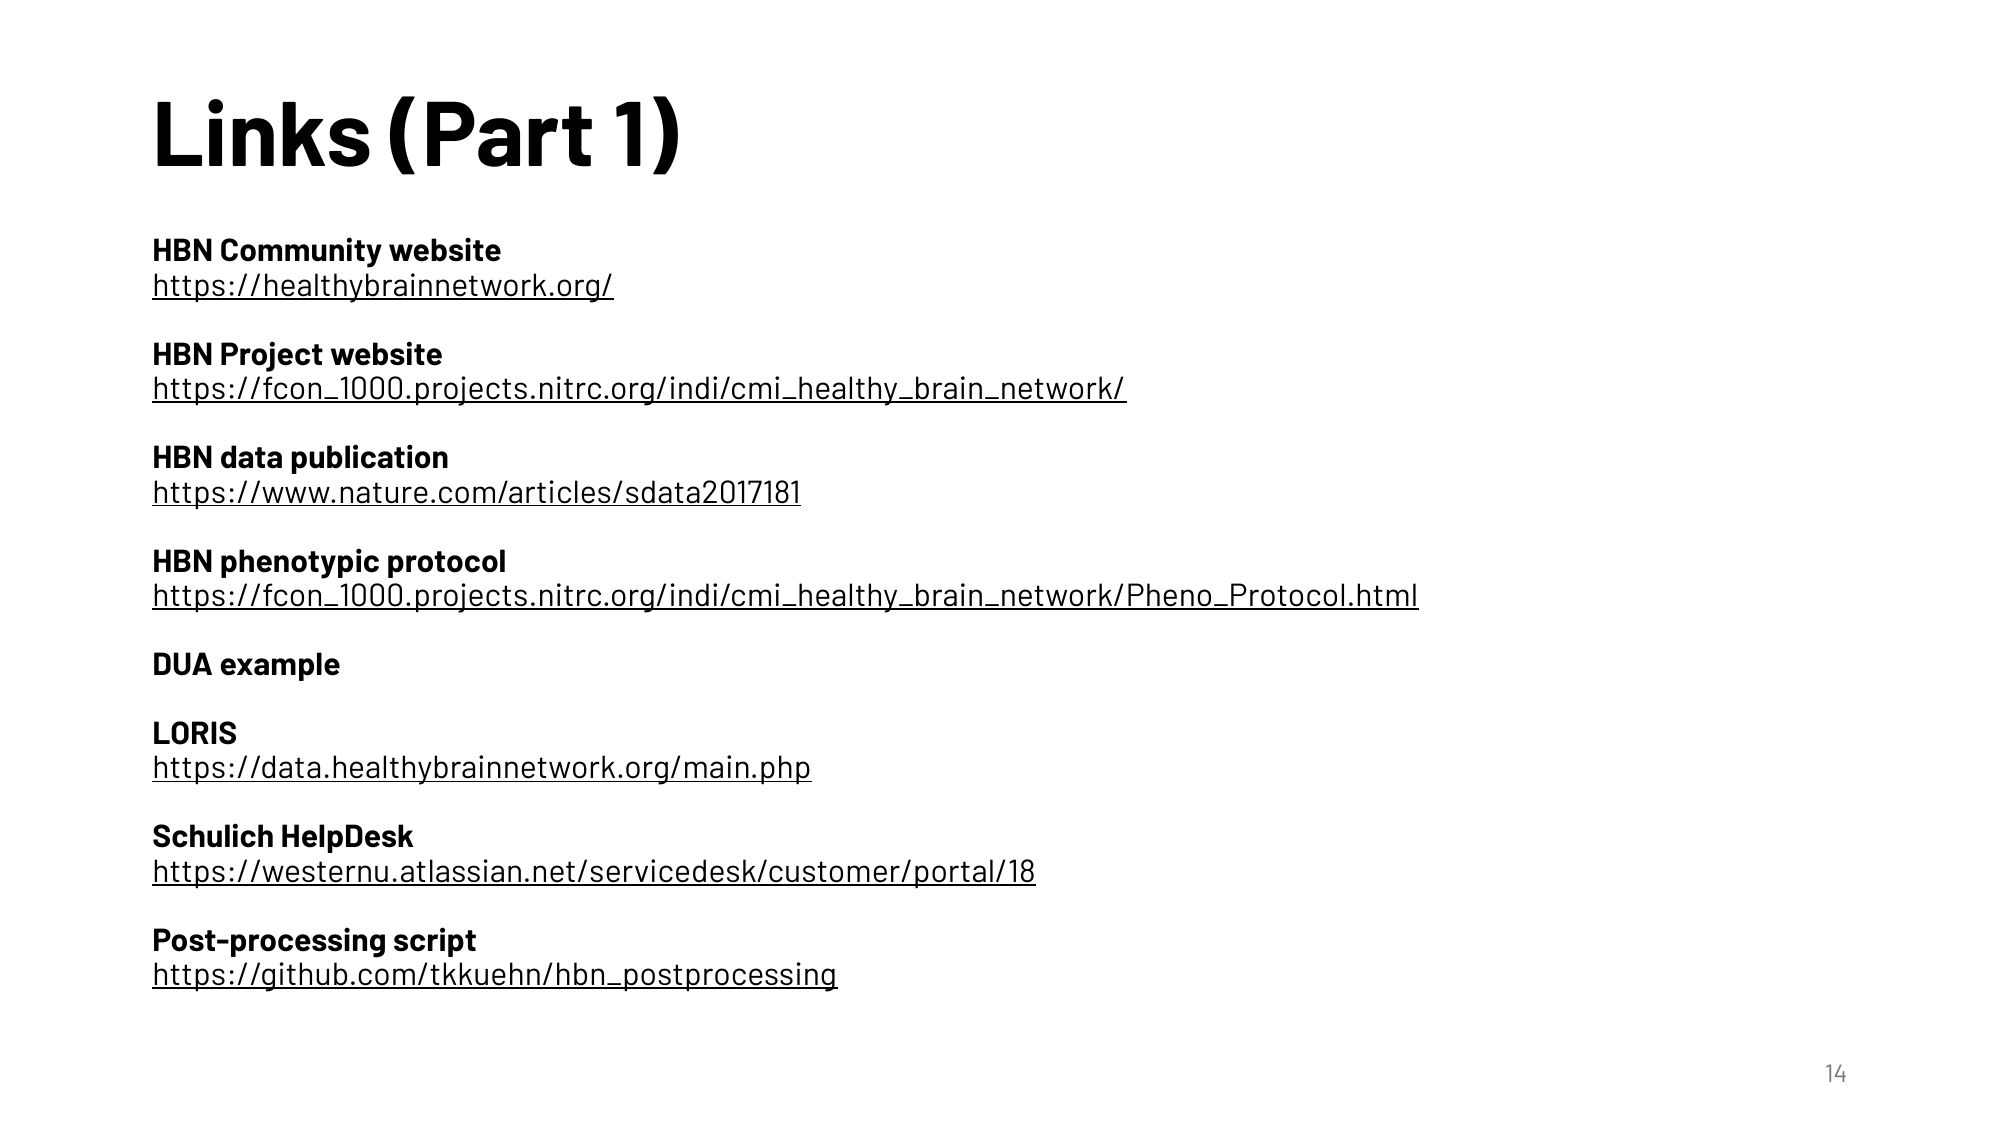

# Links (Part 1)
HBN Community website
https://healthybrainnetwork.org/

HBN Project website
https://fcon_1000.projects.nitrc.org/indi/cmi_healthy_brain_network/

HBN data publication
https://www.nature.com/articles/sdata2017181

HBN phenotypic protocol
https://fcon_1000.projects.nitrc.org/indi/cmi_healthy_brain_network/Pheno_Protocol.html

DUA example

LORIS
https://data.healthybrainnetwork.org/main.php

Schulich HelpDesk
https://westernu.atlassian.net/servicedesk/customer/portal/18

Post-processing script
https://github.com/tkkuehn/hbn_postprocessing
14